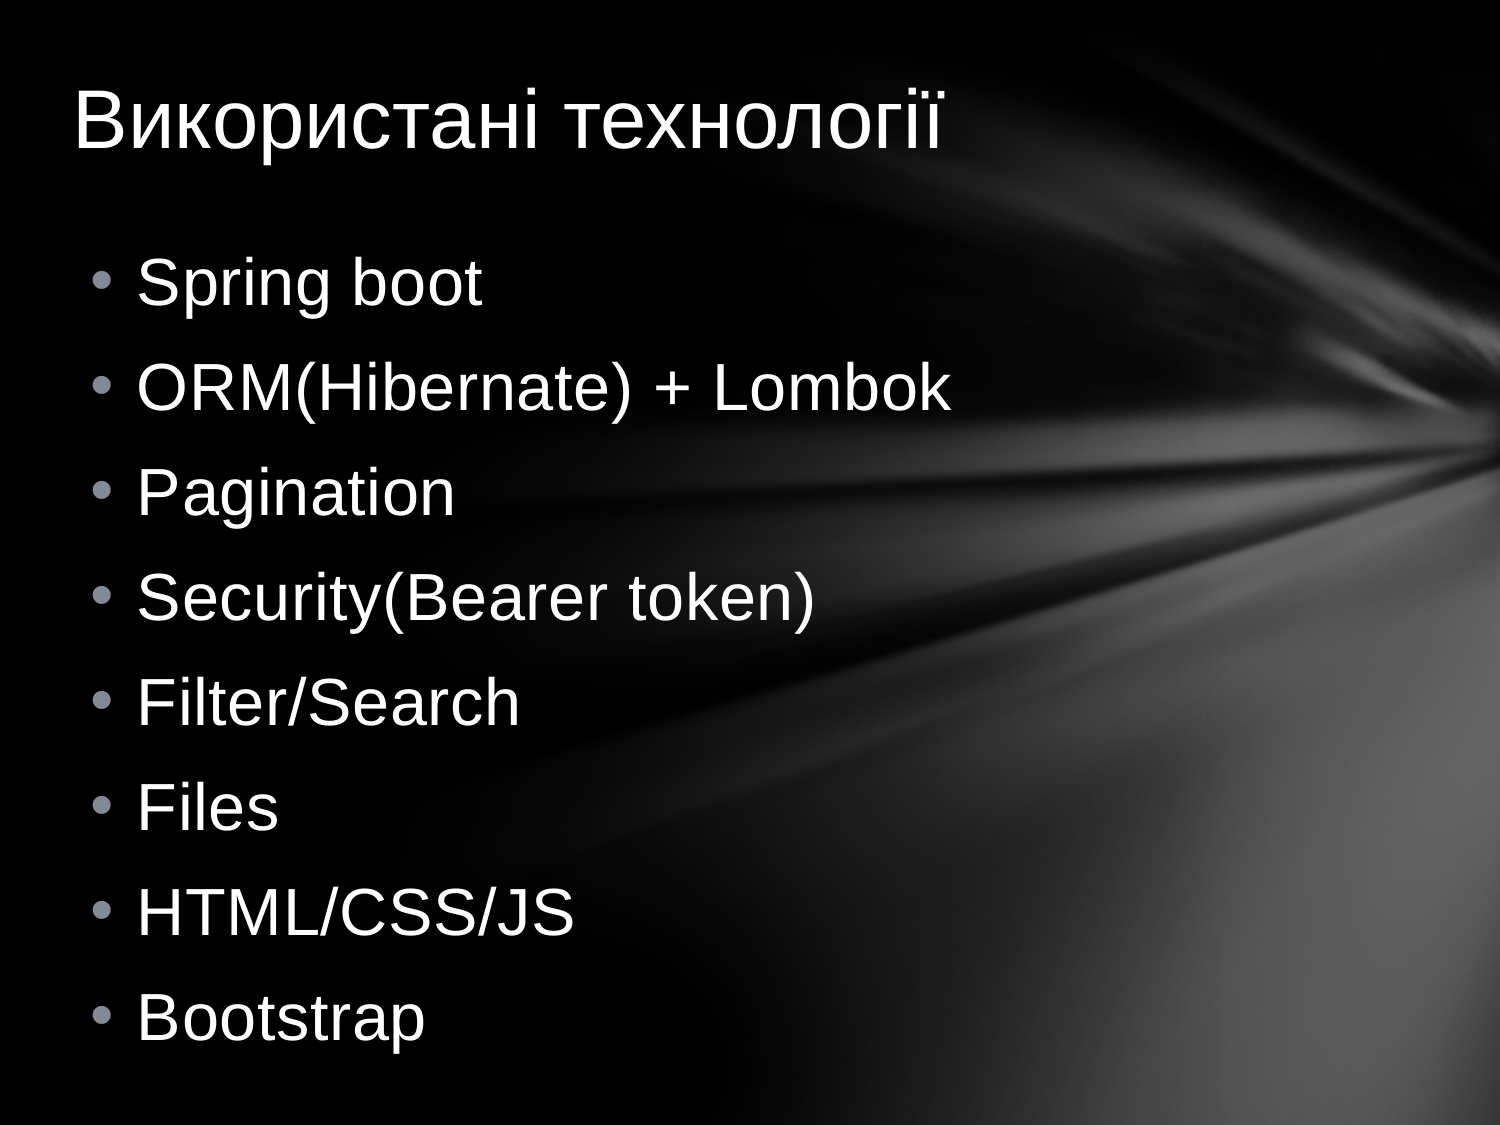

# Використані технології
Spring boot
ORM(Hibernate) + Lombok
Pagination
Security(Bearer token)
Filter/Search
Files
HTML/CSS/JS
Bootstrap